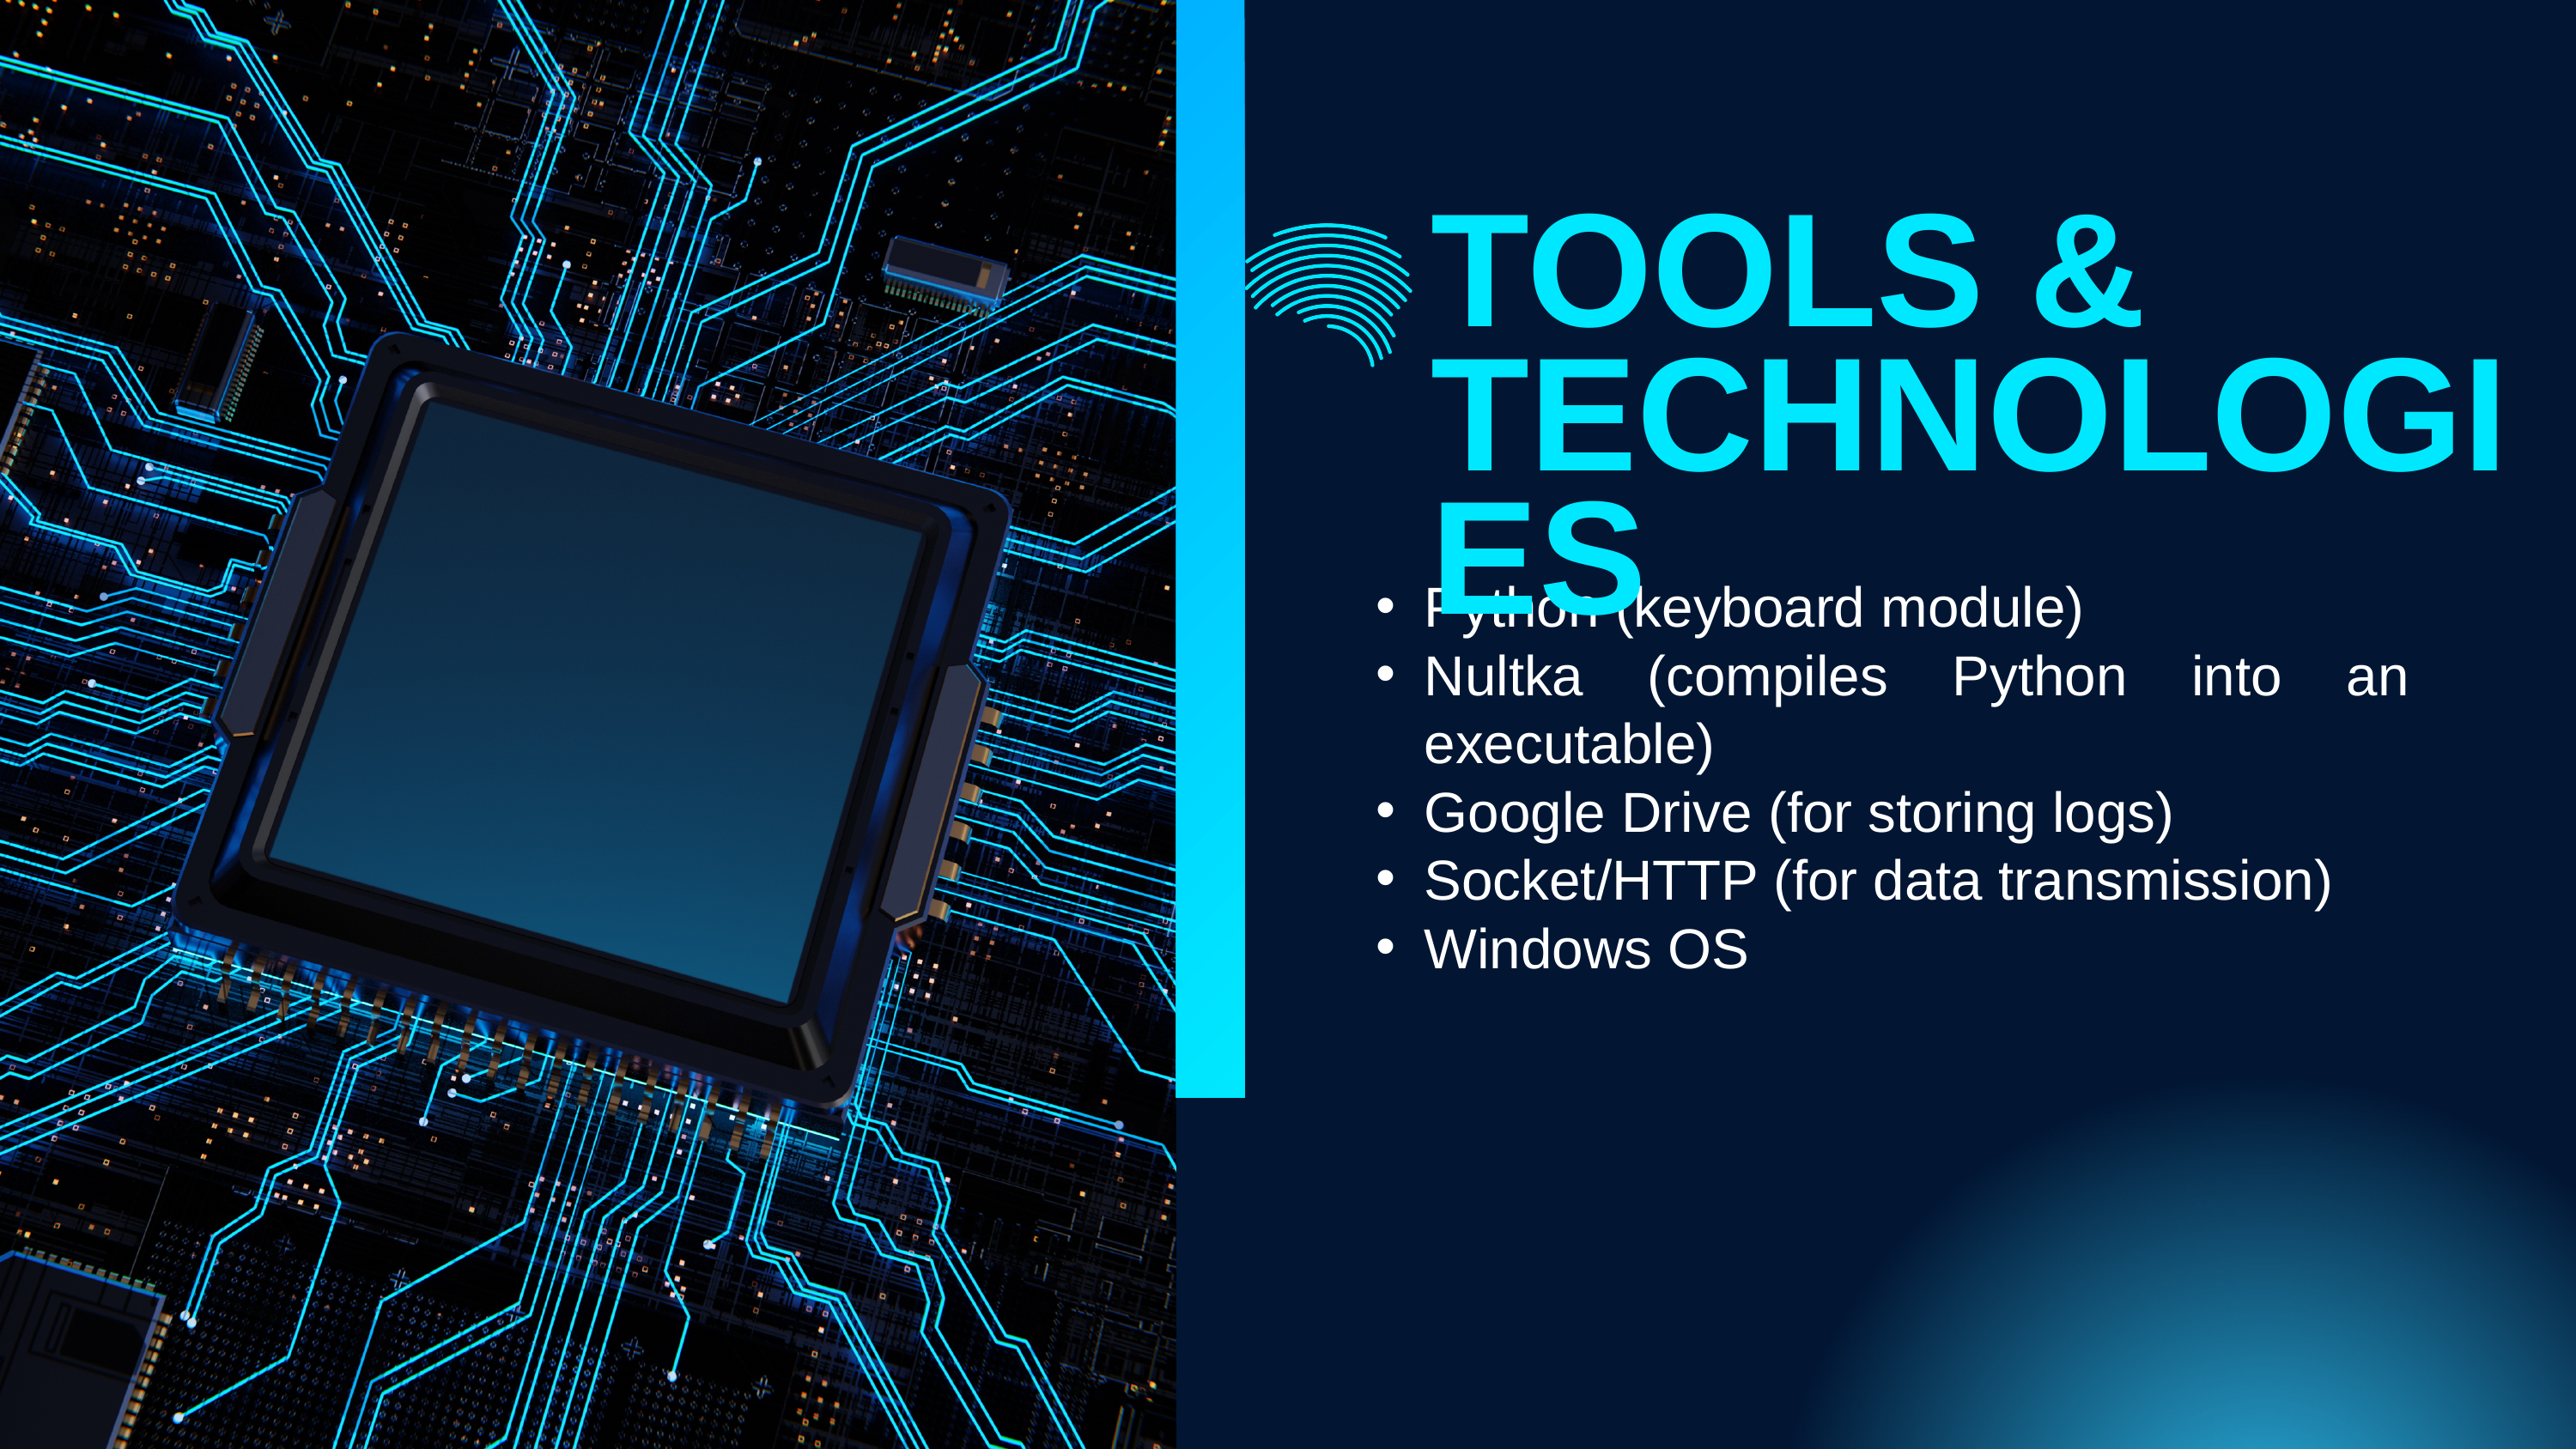

TOOLS & TECHNOLOGIES

Python (keyboard module)
Nultka (compiles Python into an executable)
Google Drive (for storing logs)
Socket/HTTP (for data transmission)
Windows OS